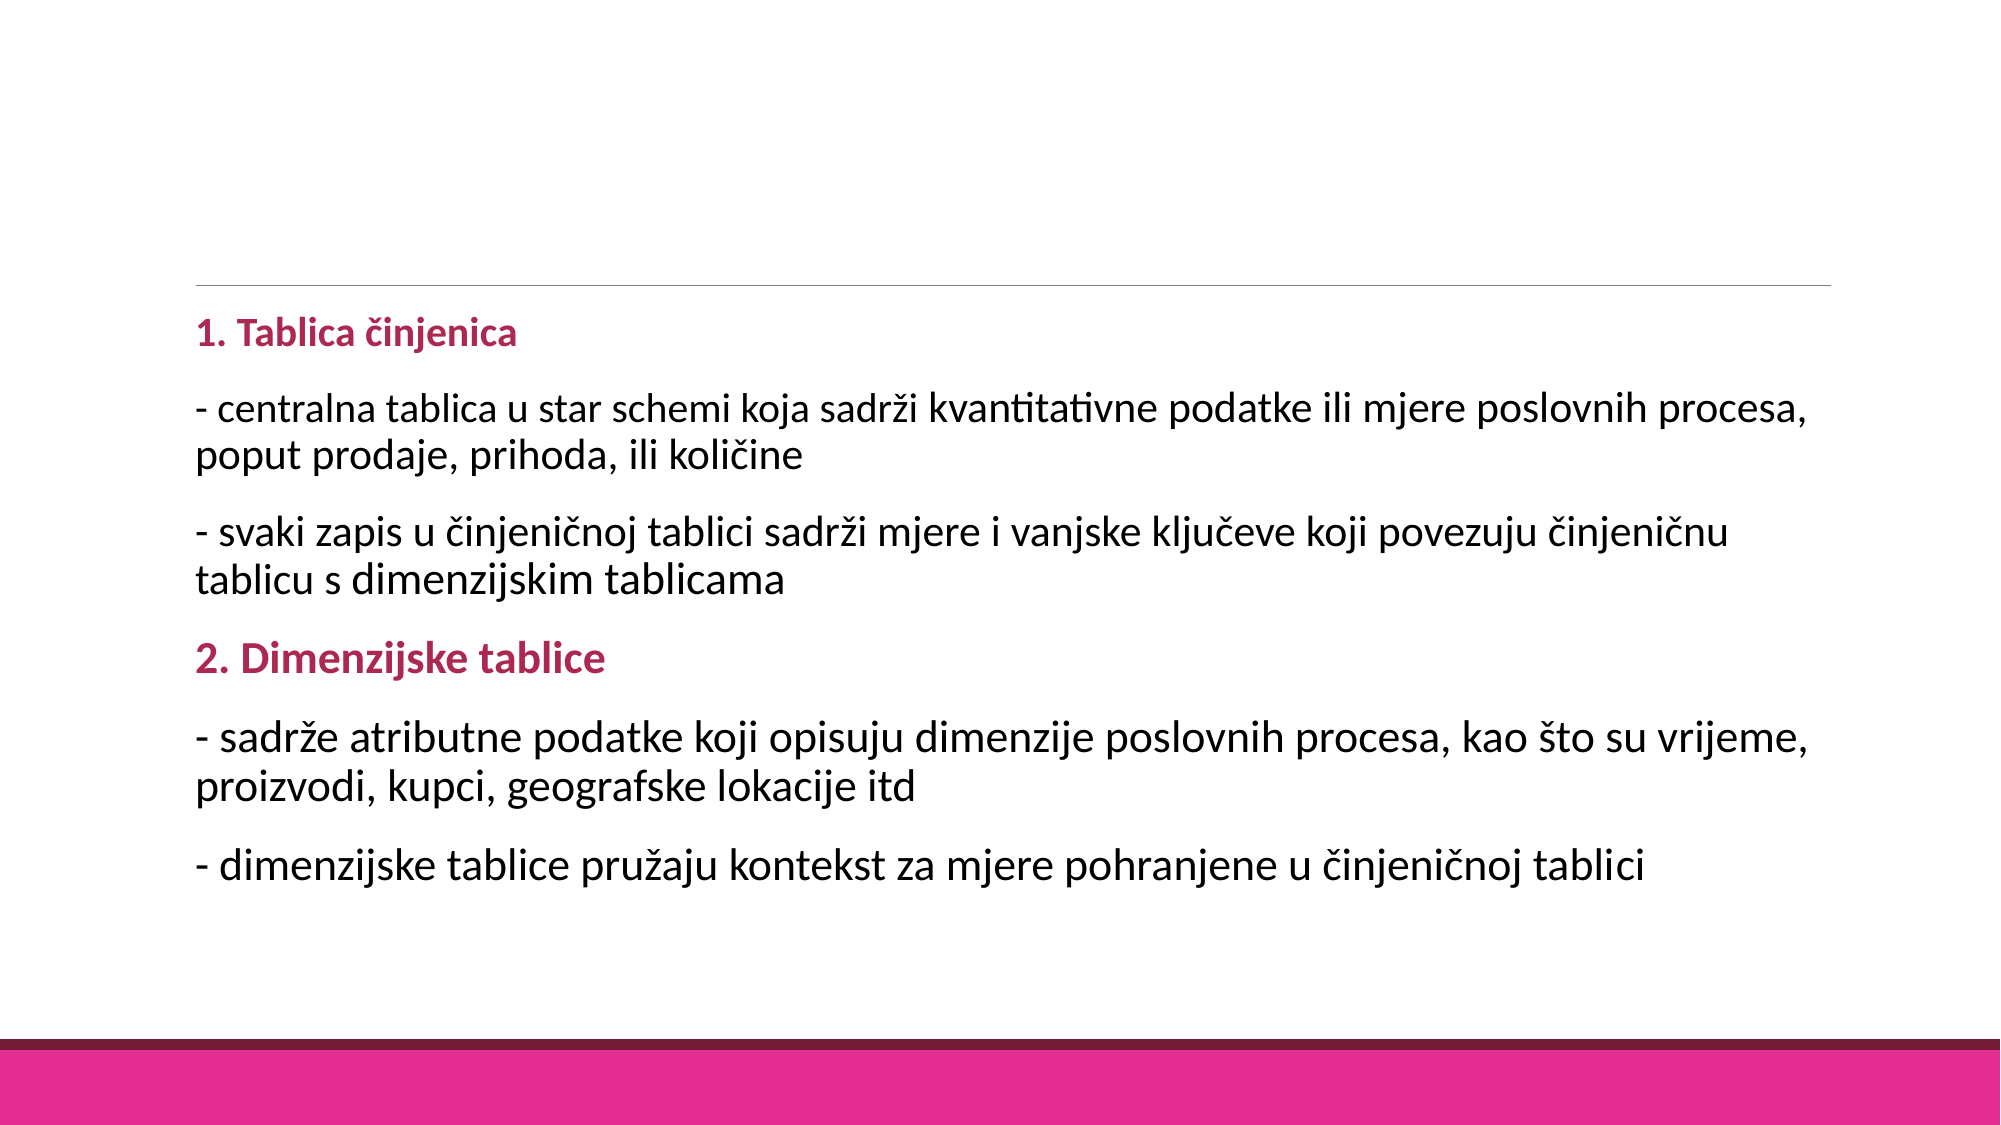

#
1. Tablica činjenica
- centralna tablica u star schemi koja sadrži kvantitativne podatke ili mjere poslovnih procesa, poput prodaje, prihoda, ili količine
- svaki zapis u činjeničnoj tablici sadrži mjere i vanjske ključeve koji povezuju činjeničnu tablicu s dimenzijskim tablicama
2. Dimenzijske tablice
- sadrže atributne podatke koji opisuju dimenzije poslovnih procesa, kao što su vrijeme, proizvodi, kupci, geografske lokacije itd
- dimenzijske tablice pružaju kontekst za mjere pohranjene u činjeničnoj tablici